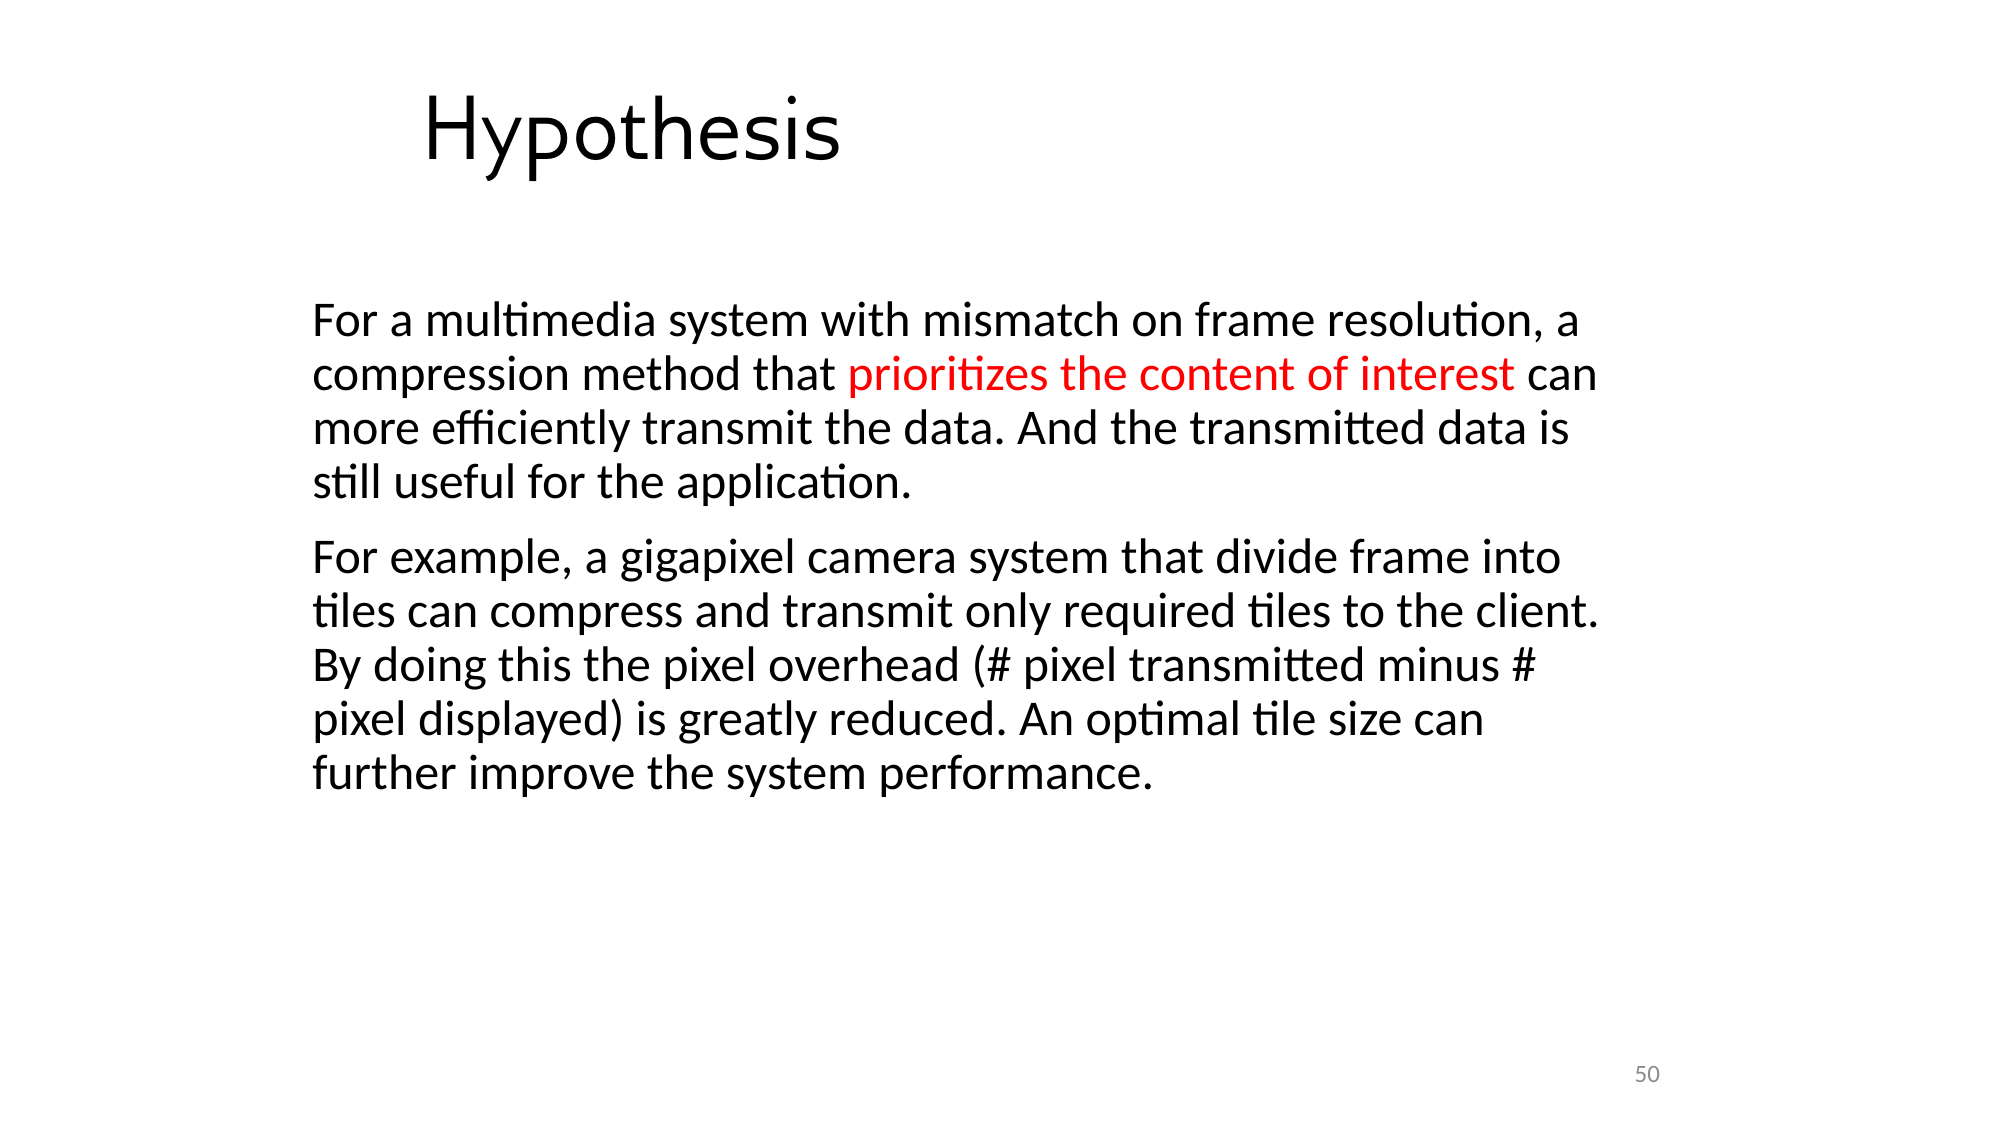

Hypothesis
For a multimedia system with mismatch on frame resolution, a compression method that prioritizes the content of interest can more efficiently transmit the data. And the transmitted data is still useful for the application.
For example, a gigapixel camera system that divide frame into tiles can compress and transmit only required tiles to the client. By doing this the pixel overhead (# pixel transmitted minus # pixel displayed) is greatly reduced. An optimal tile size can further improve the system performance.

50